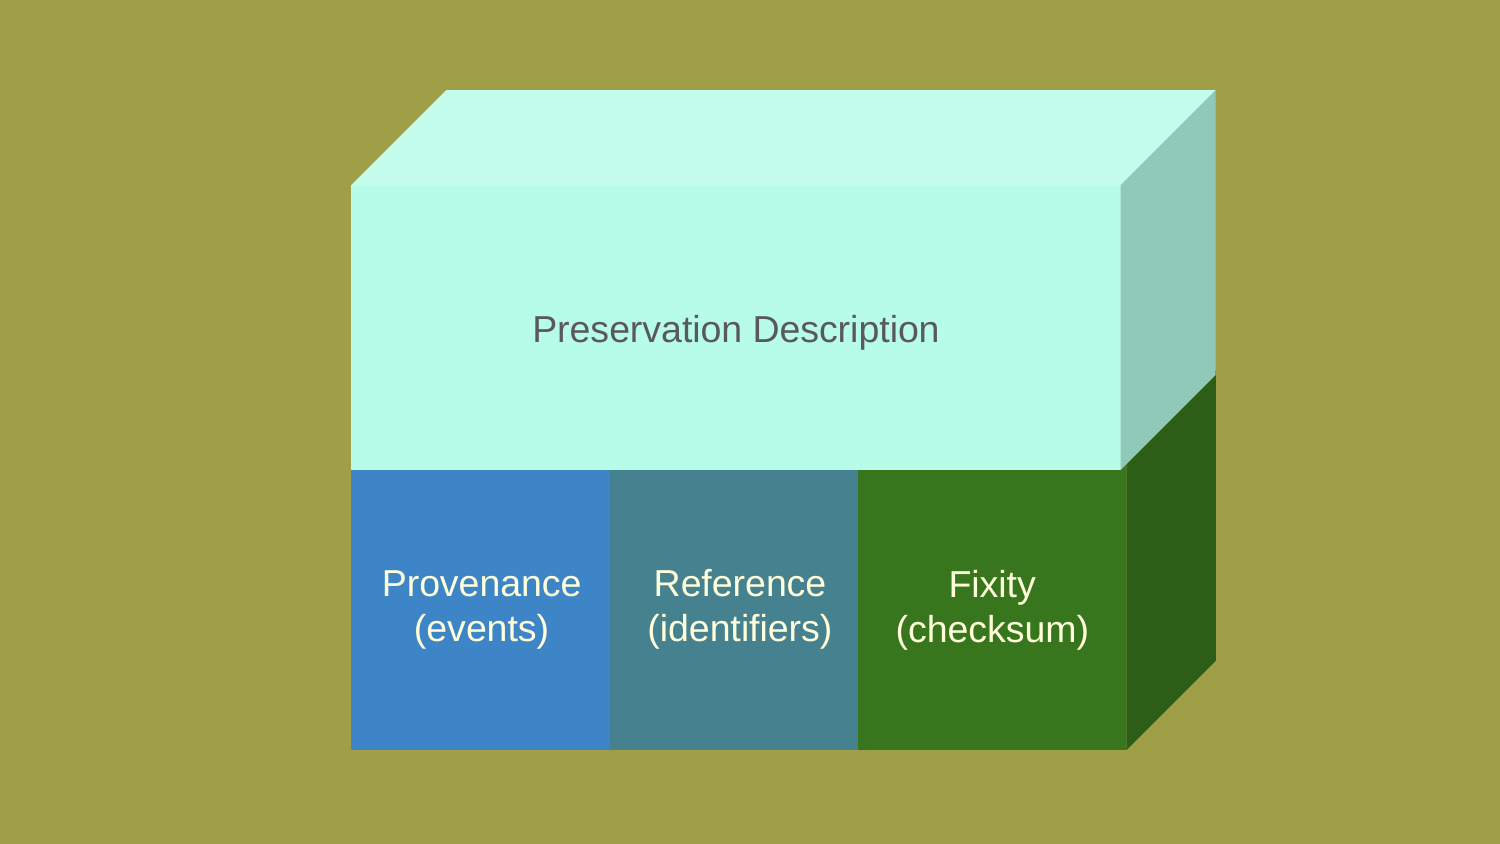

Preservation Description
Provenance
(events)
Reference
(identifiers)
Fixity
(checksum)